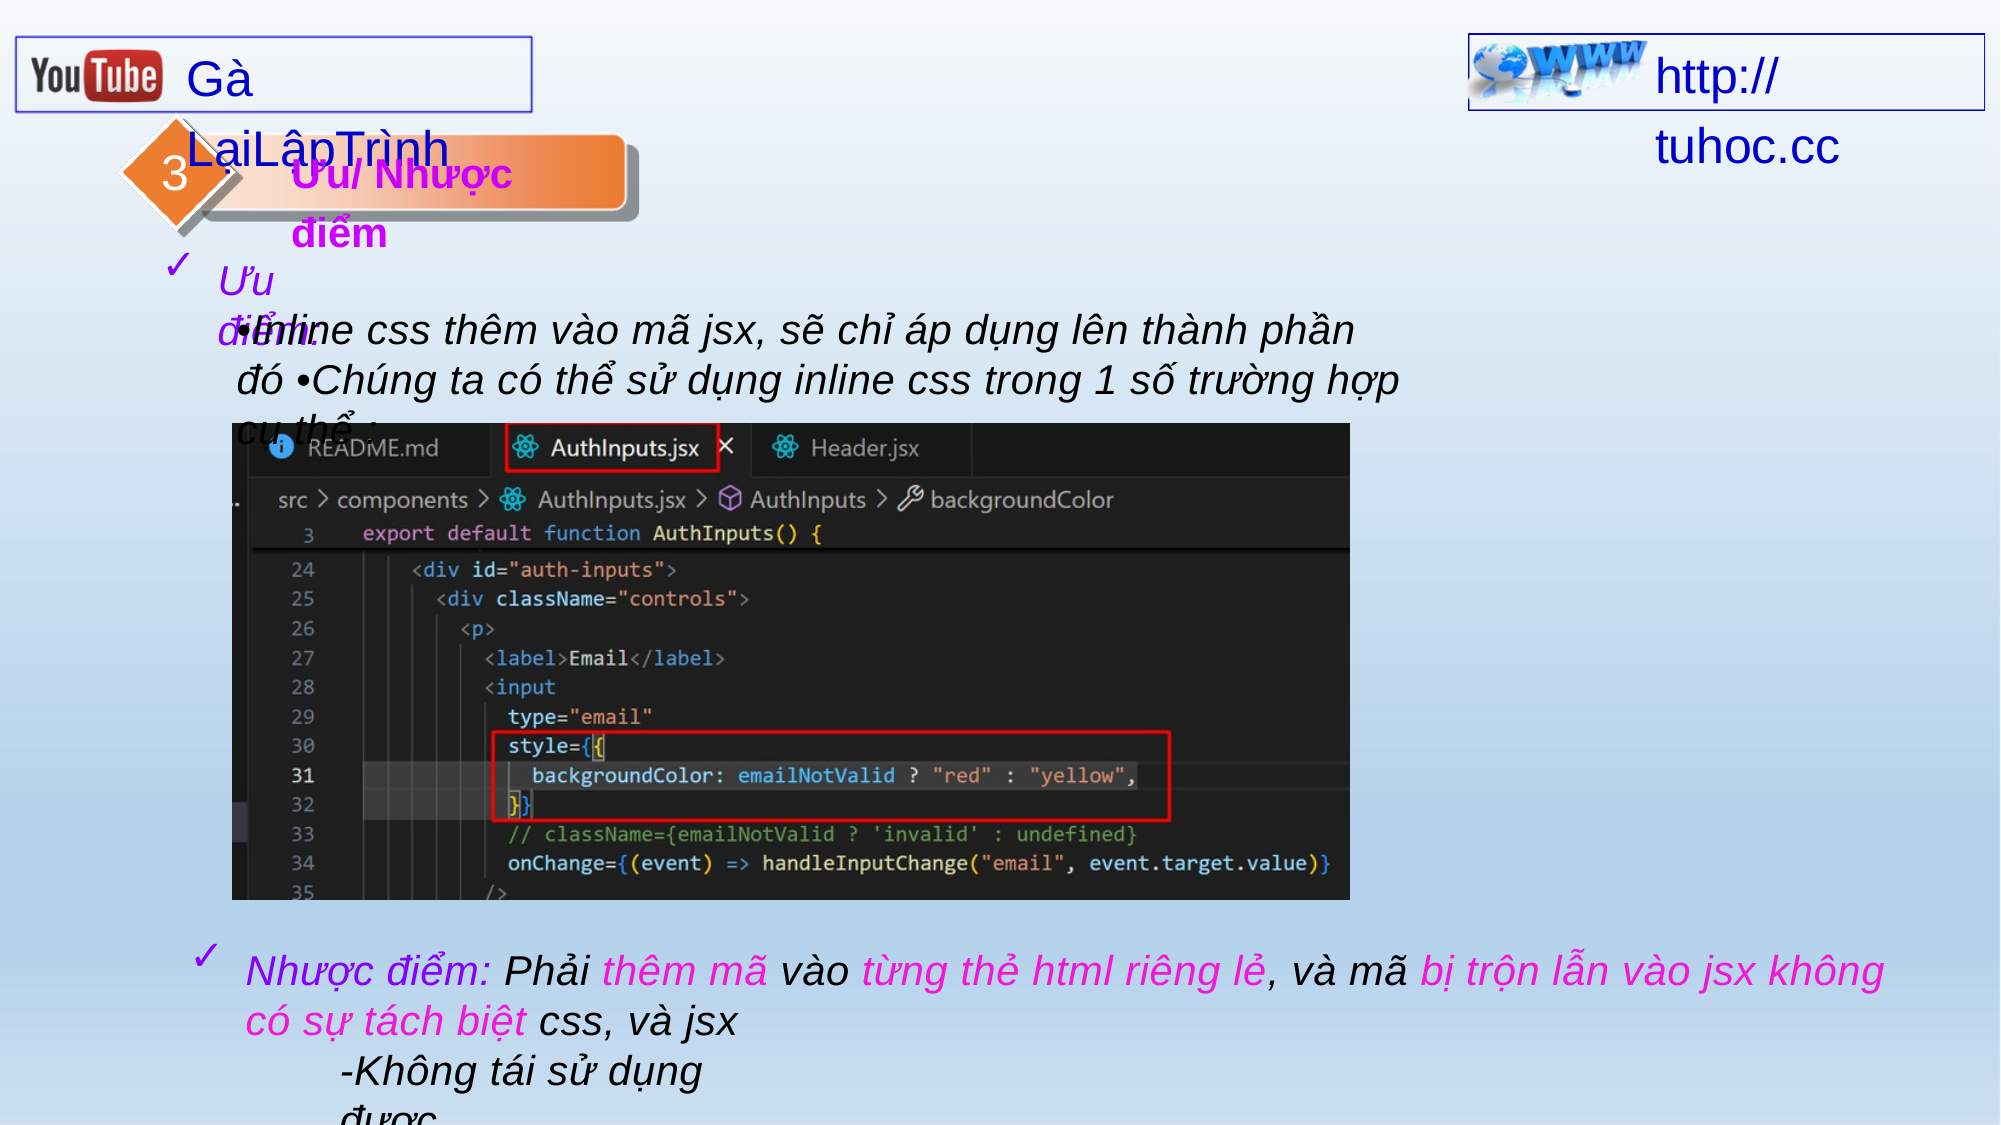

http:// tuhoc.cc

Gà LạiLậpTrình

3
Ưu/ Nhược điểm

✓
Ưu điểm:
•Inline css thêm vào mã jsx, sẽ chỉ áp dụng lên thành phần đó •Chúng ta có thể sử dụng inline css trong 1 số trường hợp cụ thể :

✓
Nhược điểm: Phải thêm mã vào từng thẻ html riêng lẻ, và mã bị trộn lẫn vào jsx không có sự tách biệt css, và jsx
-Không tái sử dụng được